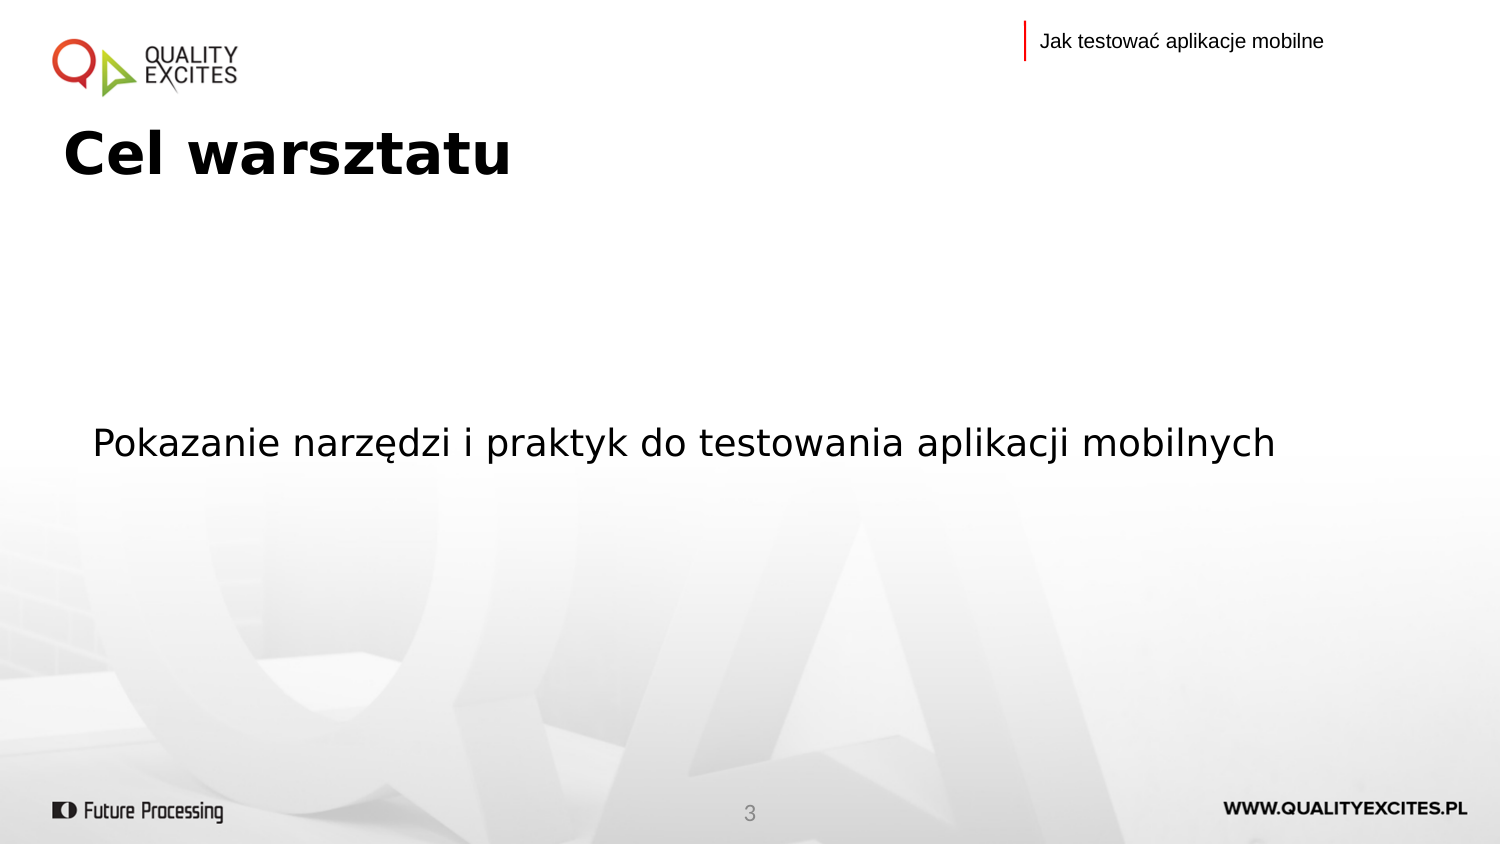

Jak testować aplikacje mobilne

Cel warsztatu

Pokazanie narzędzi i praktyk do testowania aplikacji mobilnych
3